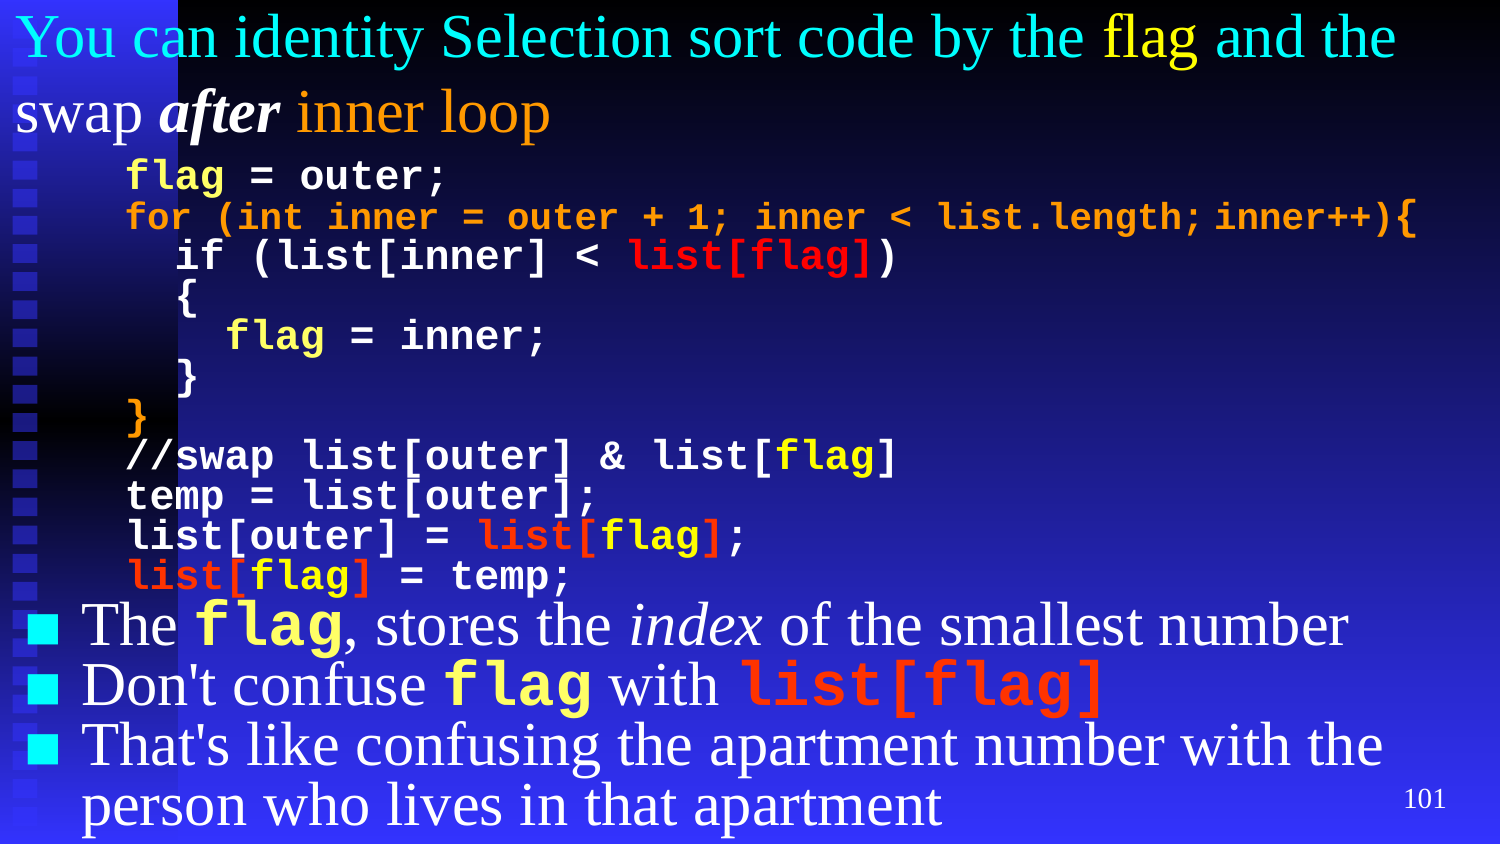

# You can identity Selection sort code by the flag and the swap after inner loop
    flag = outer;
    for (int inner = outer + 1; inner < list.length; inner++){
      if (list[inner] < list[flag])
      {
        flag = inner;
      }
    }
    //swap list[outer] & list[flag]
    temp = list[outer];
    list[outer] = list[flag];
    list[flag] = temp;
The flag, stores the index of the smallest number
Don't confuse flag with list[flag]
That's like confusing the apartment number with the person who lives in that apartment

101